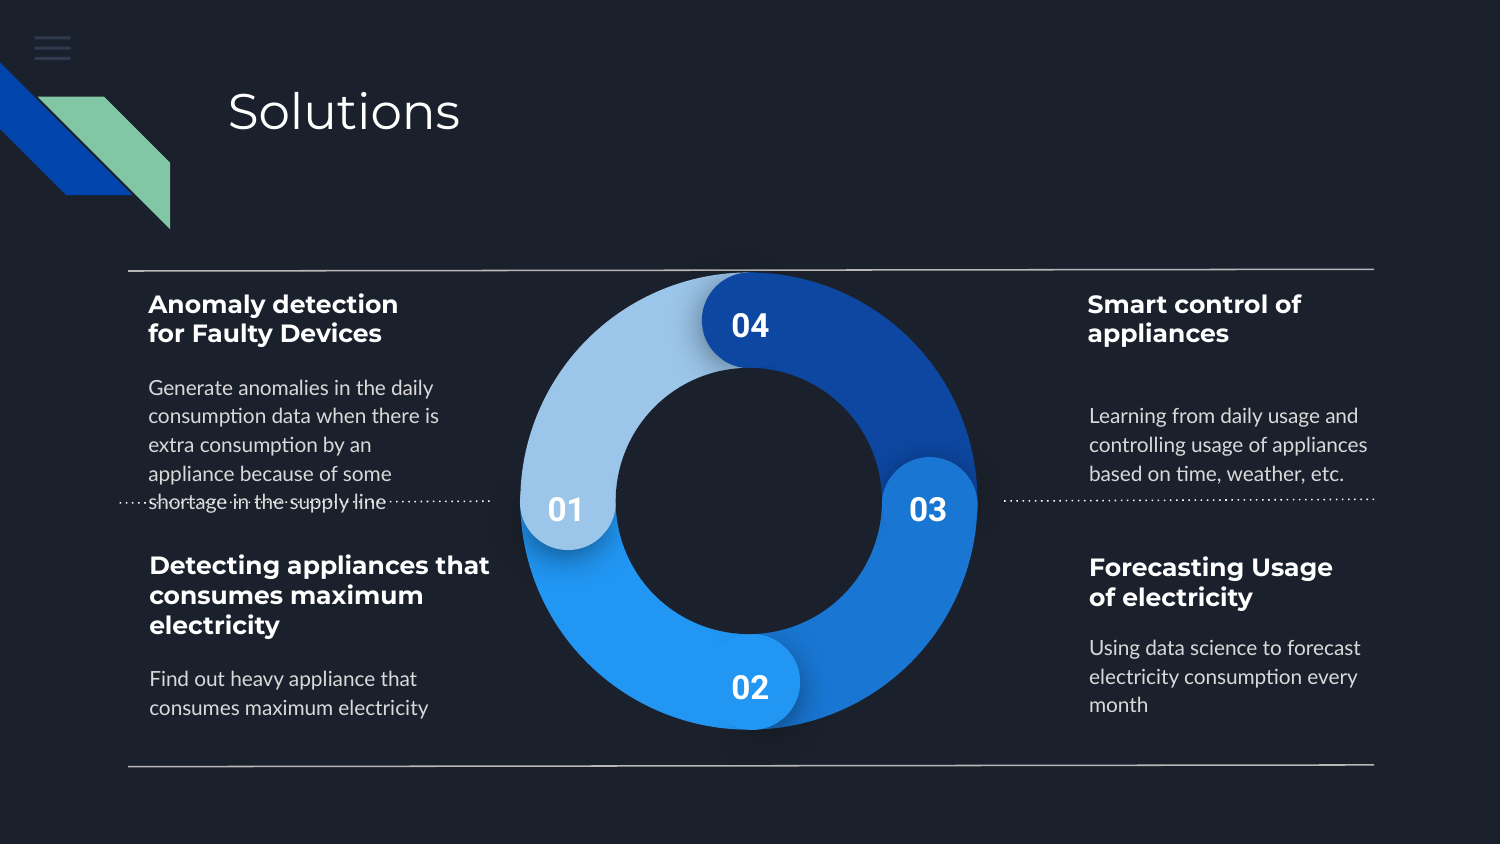

# Solutions

Anomaly detection for Faulty Devices
Smart control of appliances
04

Generate anomalies in the daily consumption data when there is extra consumption by an appliance because of some shortage in the supply line
Learning from daily usage and controlling usage of appliances based on time, weather, etc.

01
03
Detecting appliances that consumes maximum electricity
Forecasting Usage of electricity
Using data science to forecast electricity consumption every month

Find out heavy appliance that consumes maximum electricity
02